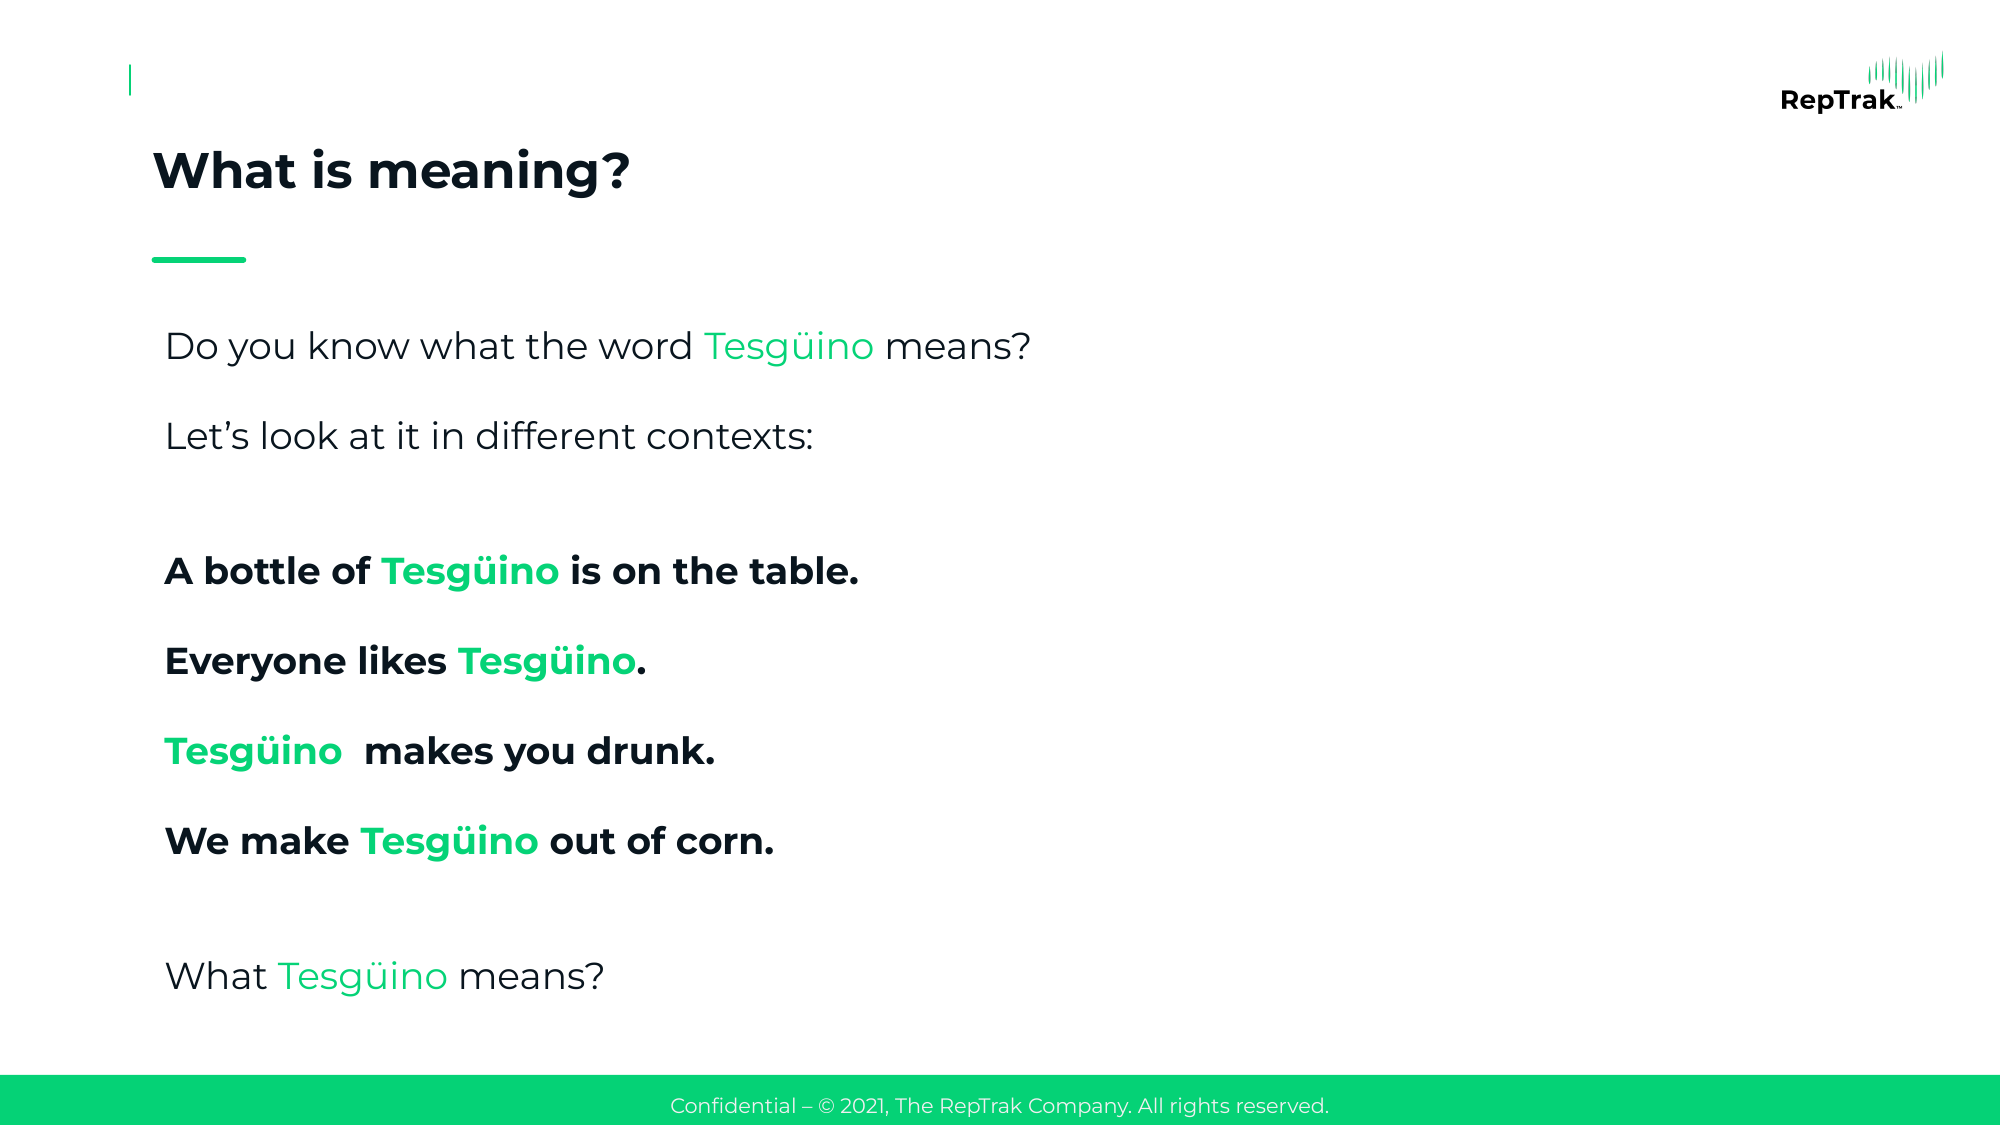

# What is meaning?
Do you know what the word Tesgüino means?

Let’s look at it in different contexts:

A bottle of Tesgüino is on the table.

Everyone likes Tesgüino.

Tesgüino  makes you drunk.

We make Tesgüino out of corn.

What Tesgüino means?

Confidential – © 2021, The RepTrak Company. All rights reserved.